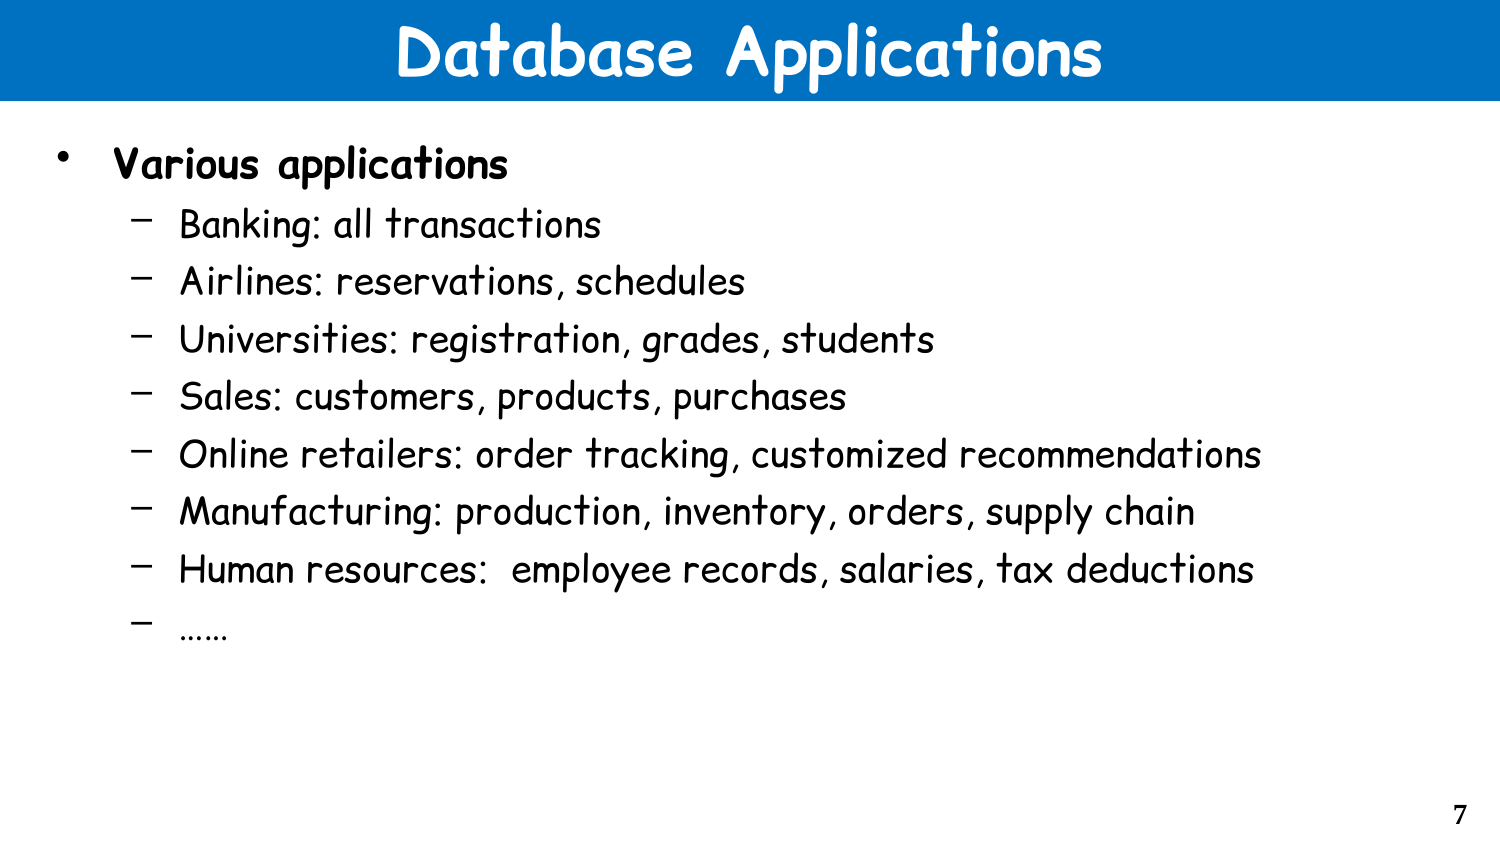

# Database Applications
Various applications
Banking: all transactions
Airlines: reservations, schedules
Universities: registration, grades, students
Sales: customers, products, purchases
Online retailers: order tracking, customized recommendations
Manufacturing: production, inventory, orders, supply chain
Human resources:  employee records, salaries, tax deductions
……